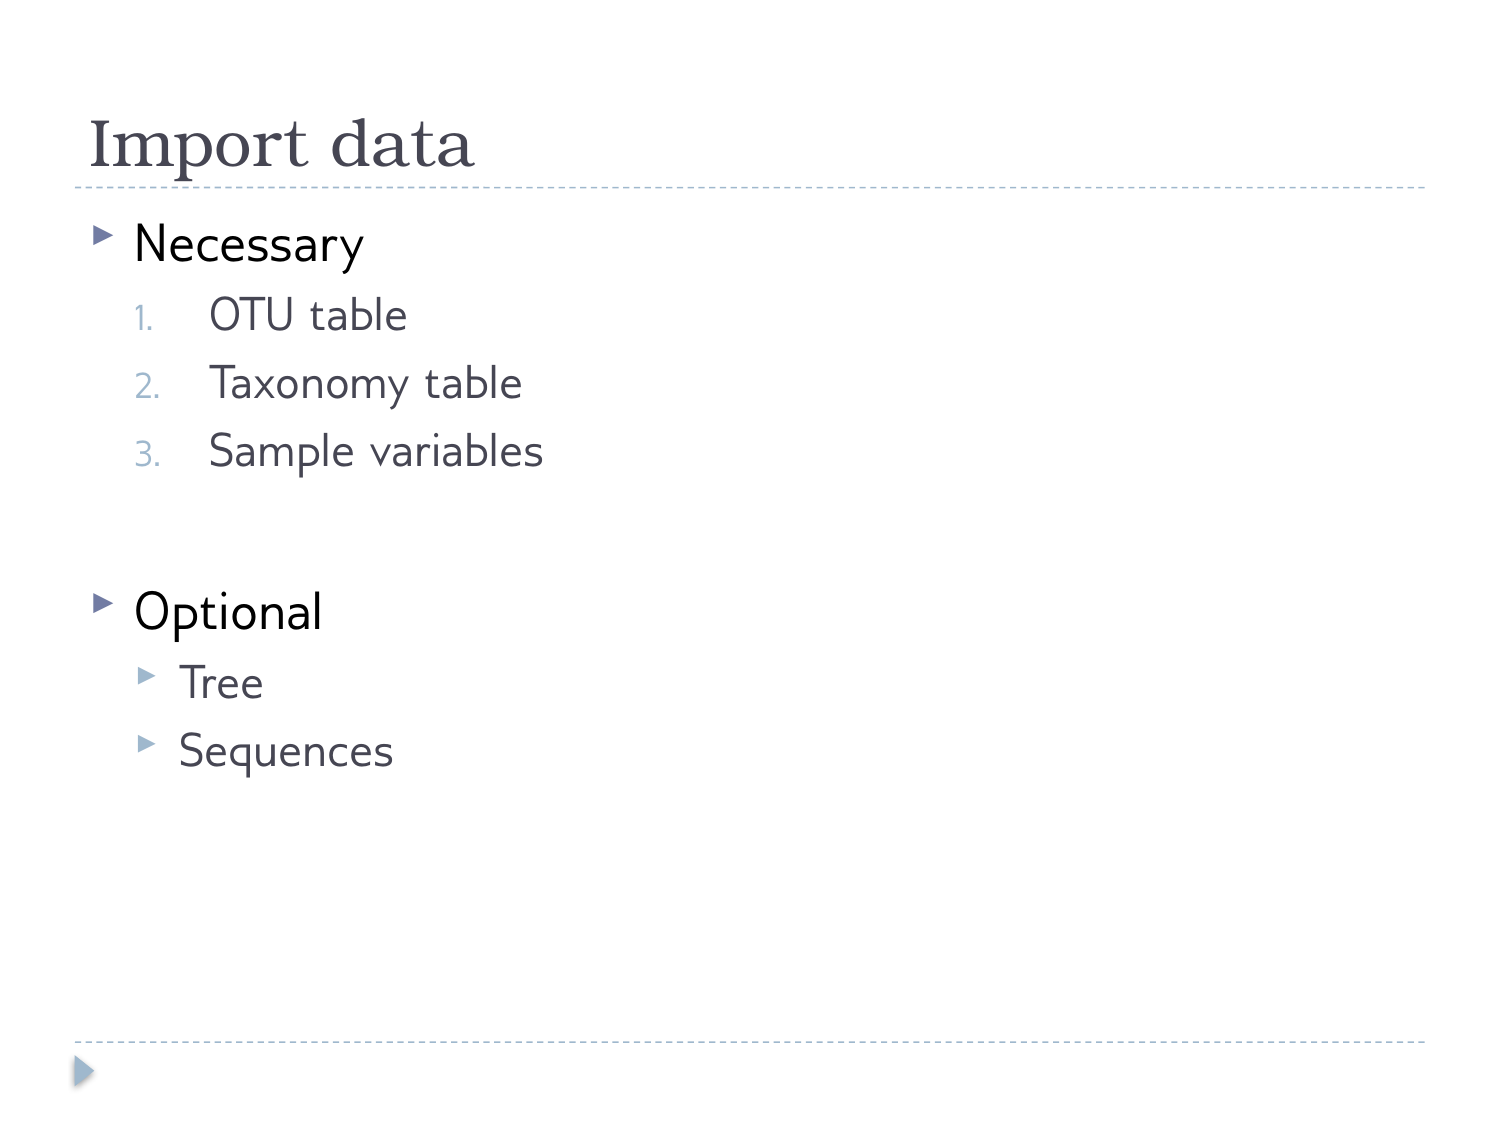

# Import data
Necessary
OTU table
Taxonomy table
Sample variables

Optional
Tree
Sequences